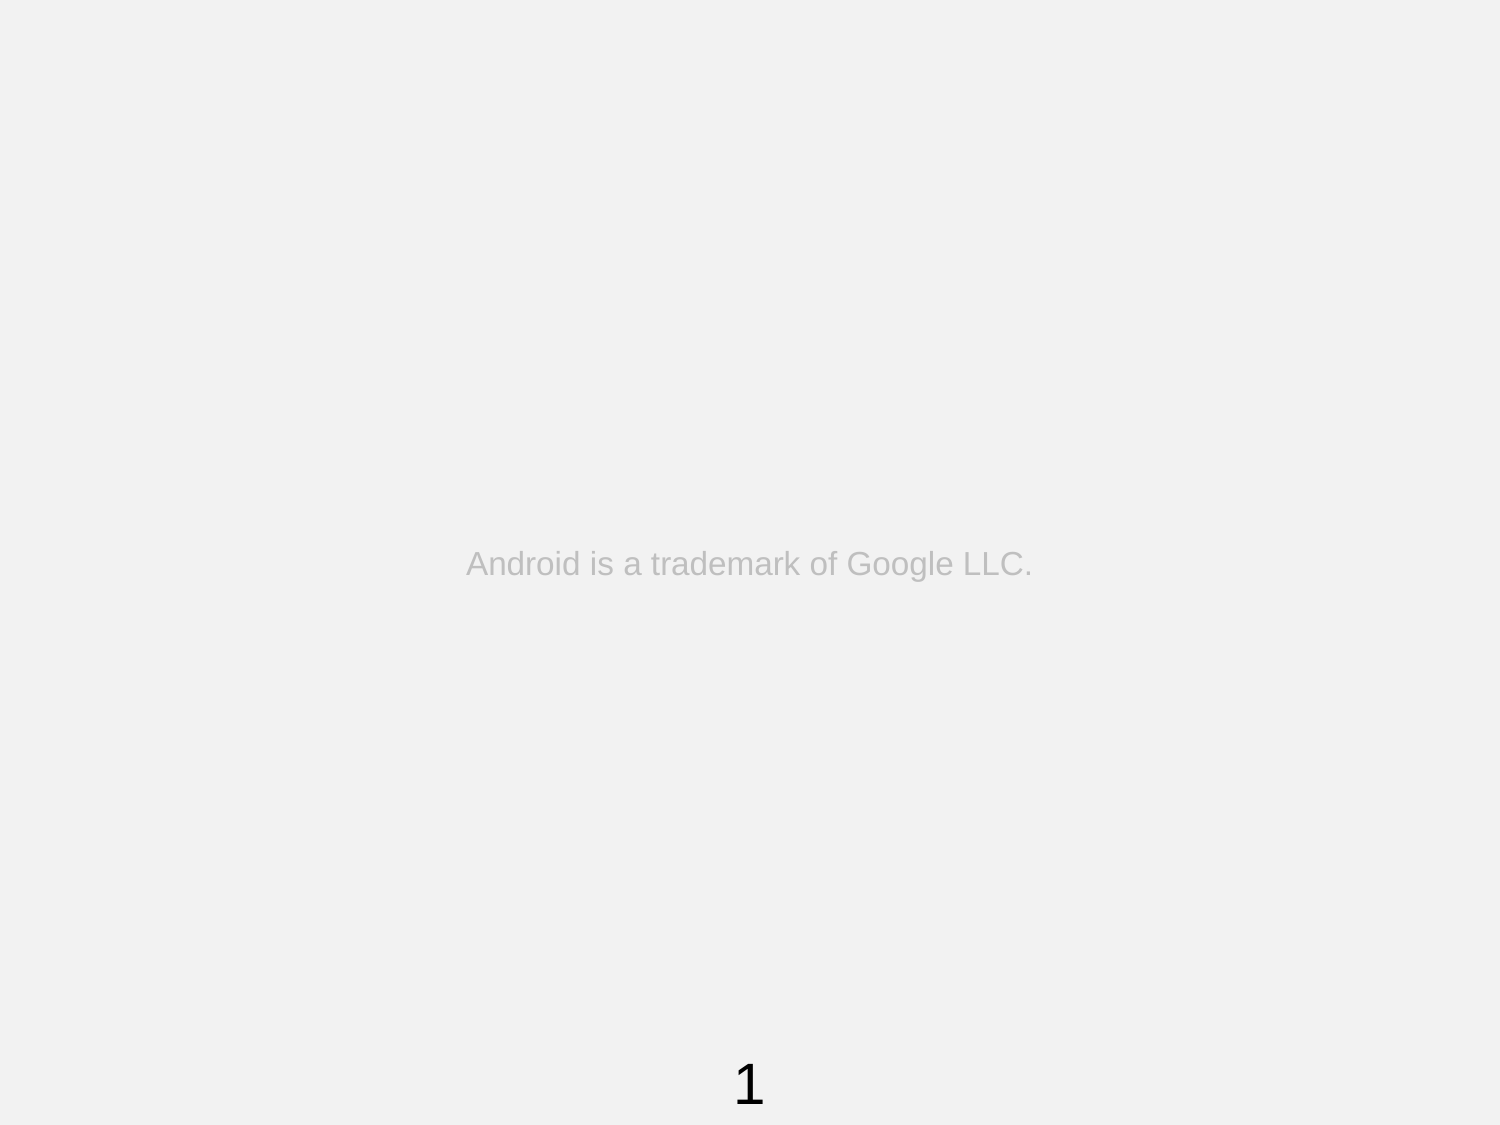

Android is a trademark of Google LLC.
1